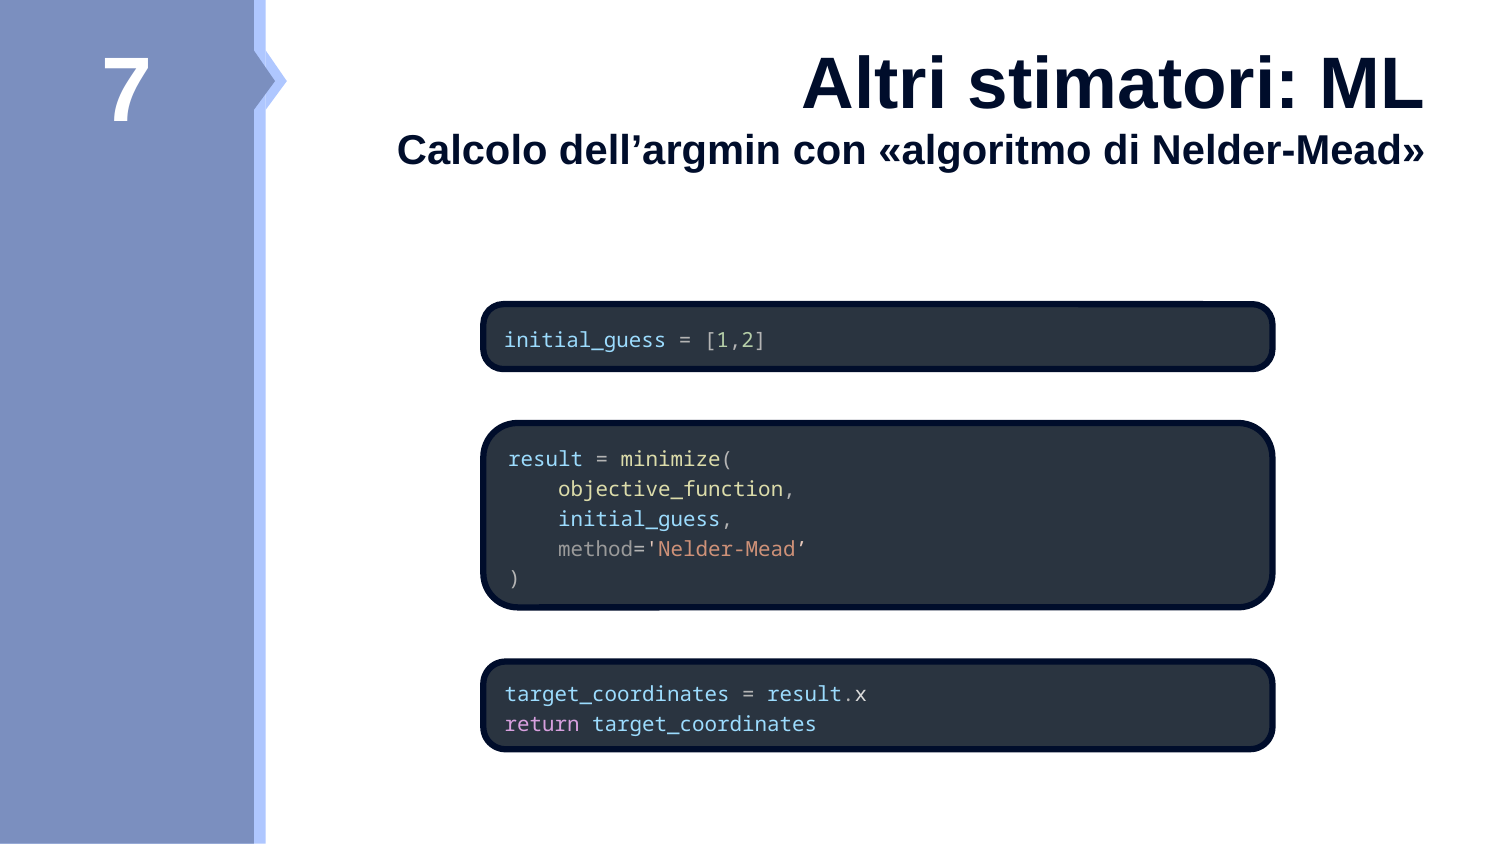

8

7

# Altri stimatori: ML Calcolo dell’argmin con «algoritmo di Nelder-Mead»
initial_guess = [1,2]
result = minimize(
    objective_function,
    initial_guess,
    method='Nelder-Mead’
)
target_coordinates = result.x
return target_coordinates